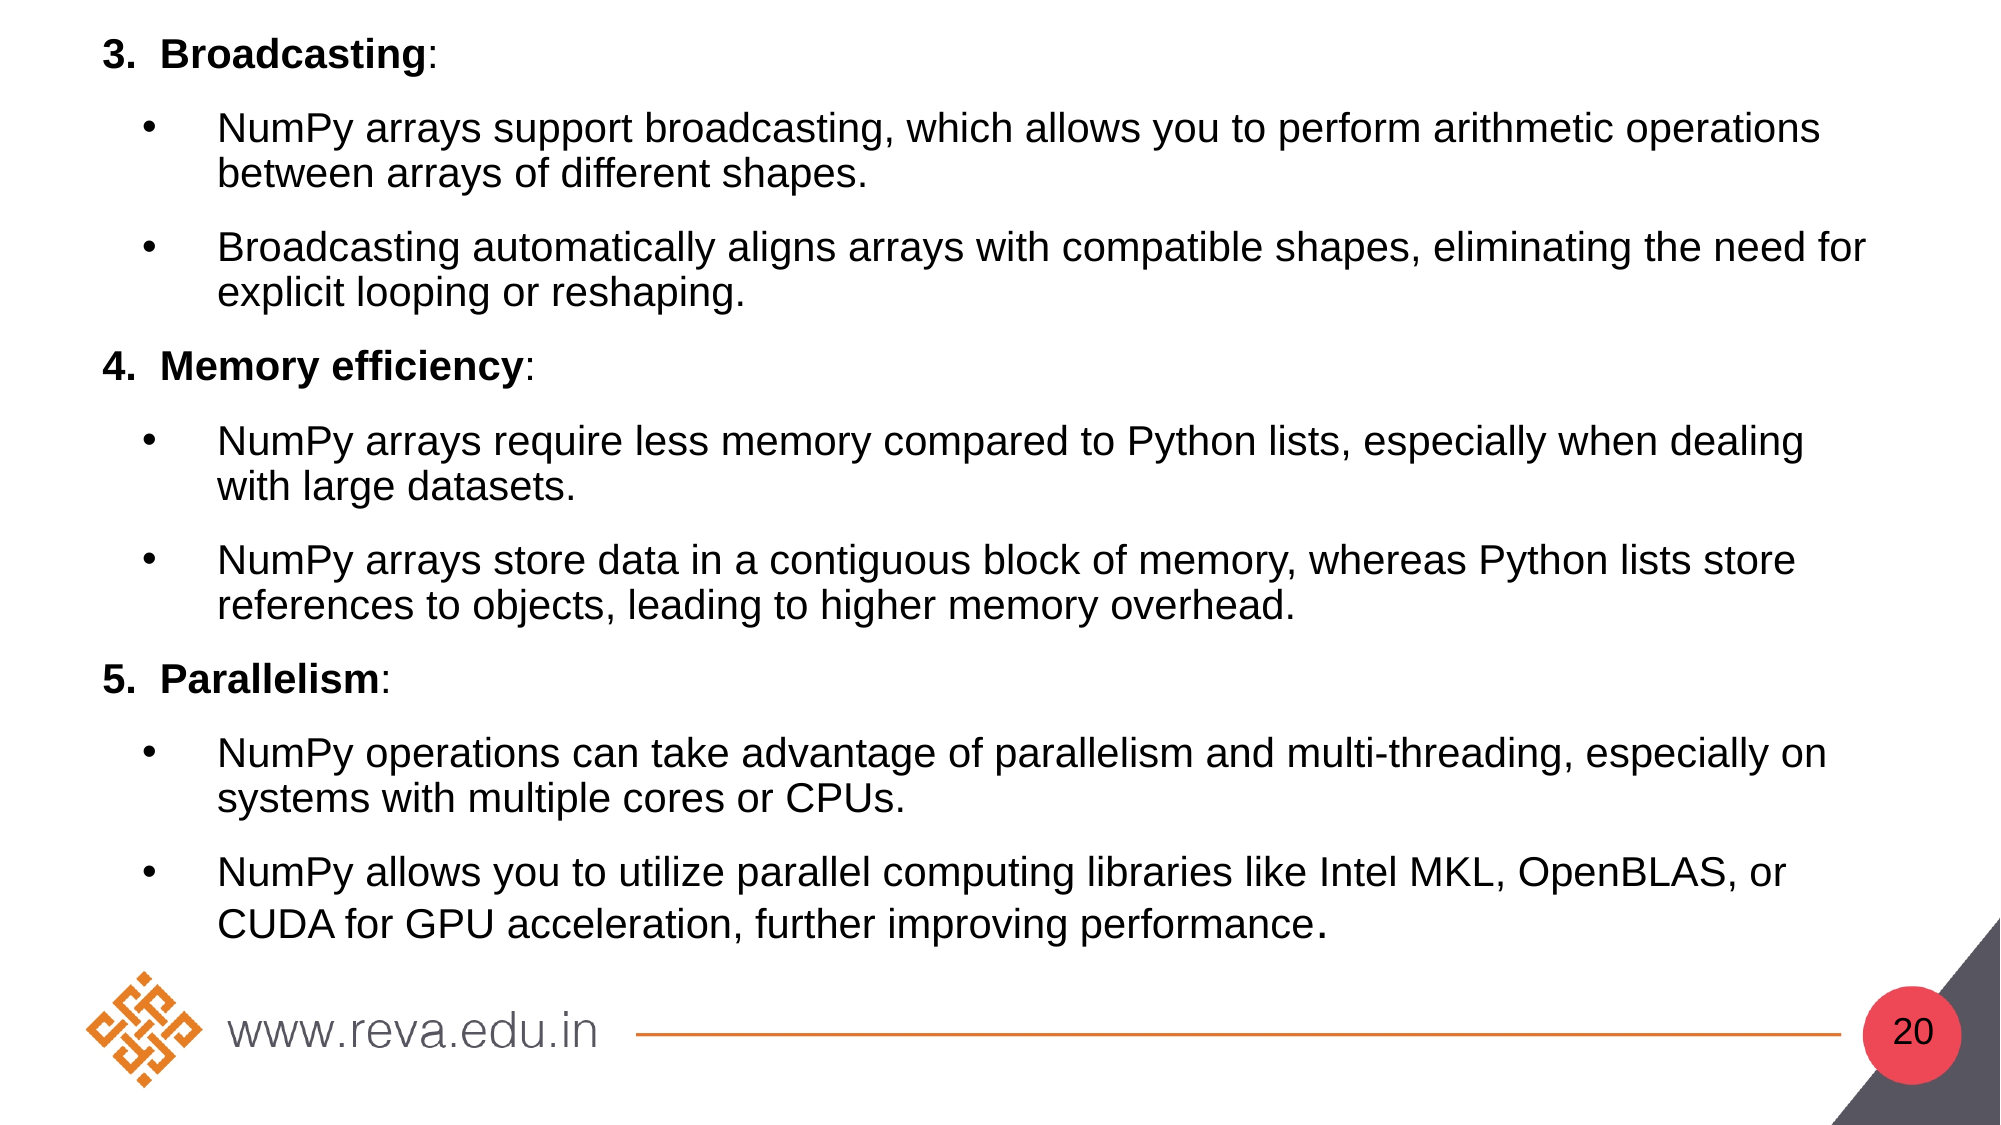

3.  Broadcasting:
NumPy arrays support broadcasting, which allows you to perform arithmetic operations between arrays of different shapes.
Broadcasting automatically aligns arrays with compatible shapes, eliminating the need for explicit looping or reshaping.
4.  Memory efficiency:
NumPy arrays require less memory compared to Python lists, especially when dealing with large datasets.
NumPy arrays store data in a contiguous block of memory, whereas Python lists store references to objects, leading to higher memory overhead.
5.  Parallelism:
NumPy operations can take advantage of parallelism and multi-threading, especially on systems with multiple cores or CPUs.
NumPy allows you to utilize parallel computing libraries like Intel MKL, OpenBLAS, or CUDA for GPU acceleration, further improving performance.

20